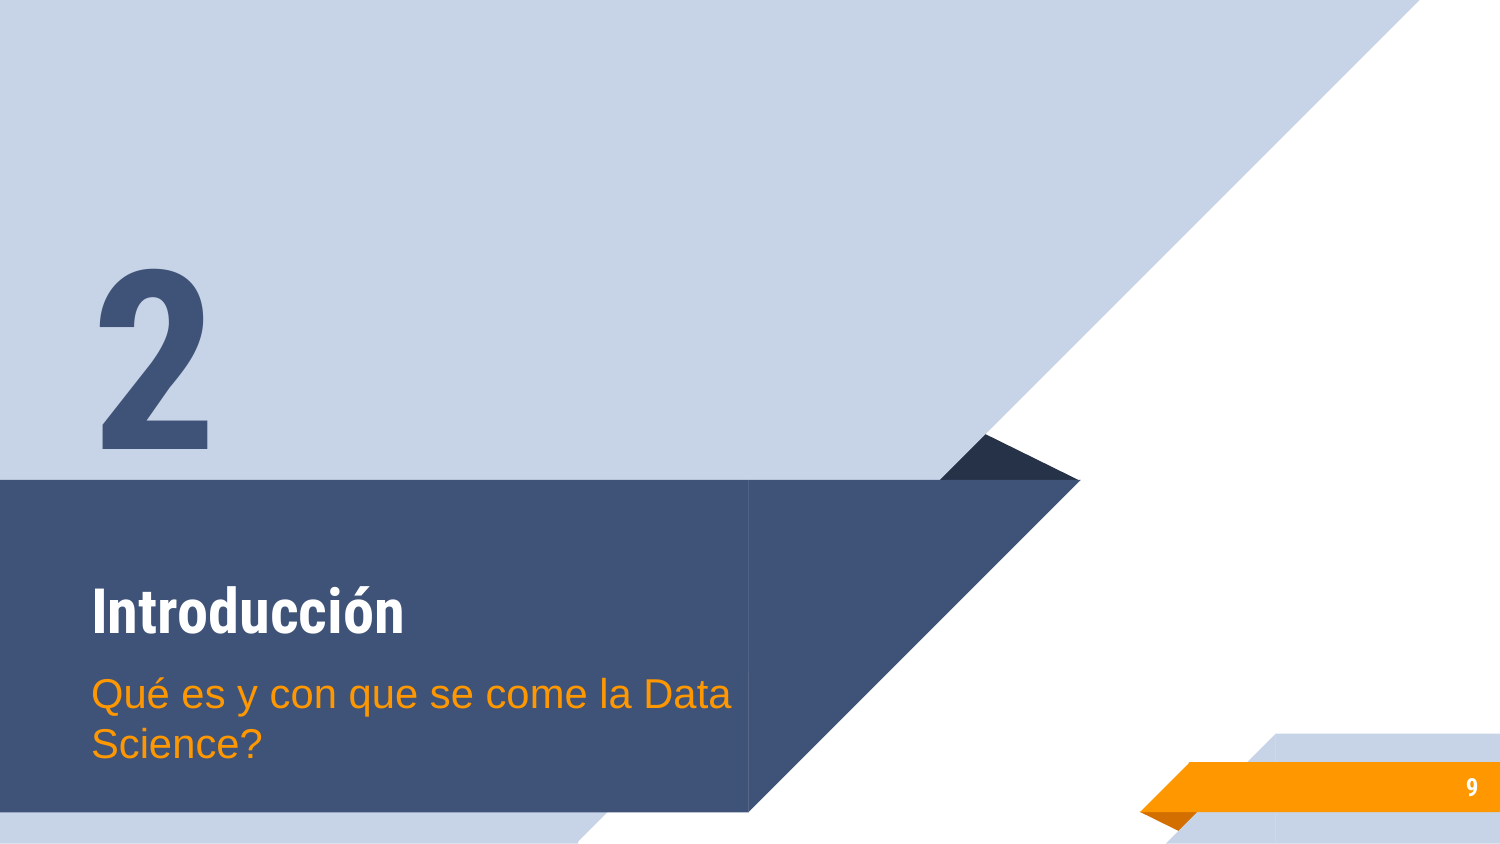

2
# Introducción
Qué es y con que se come la Data Science?
9